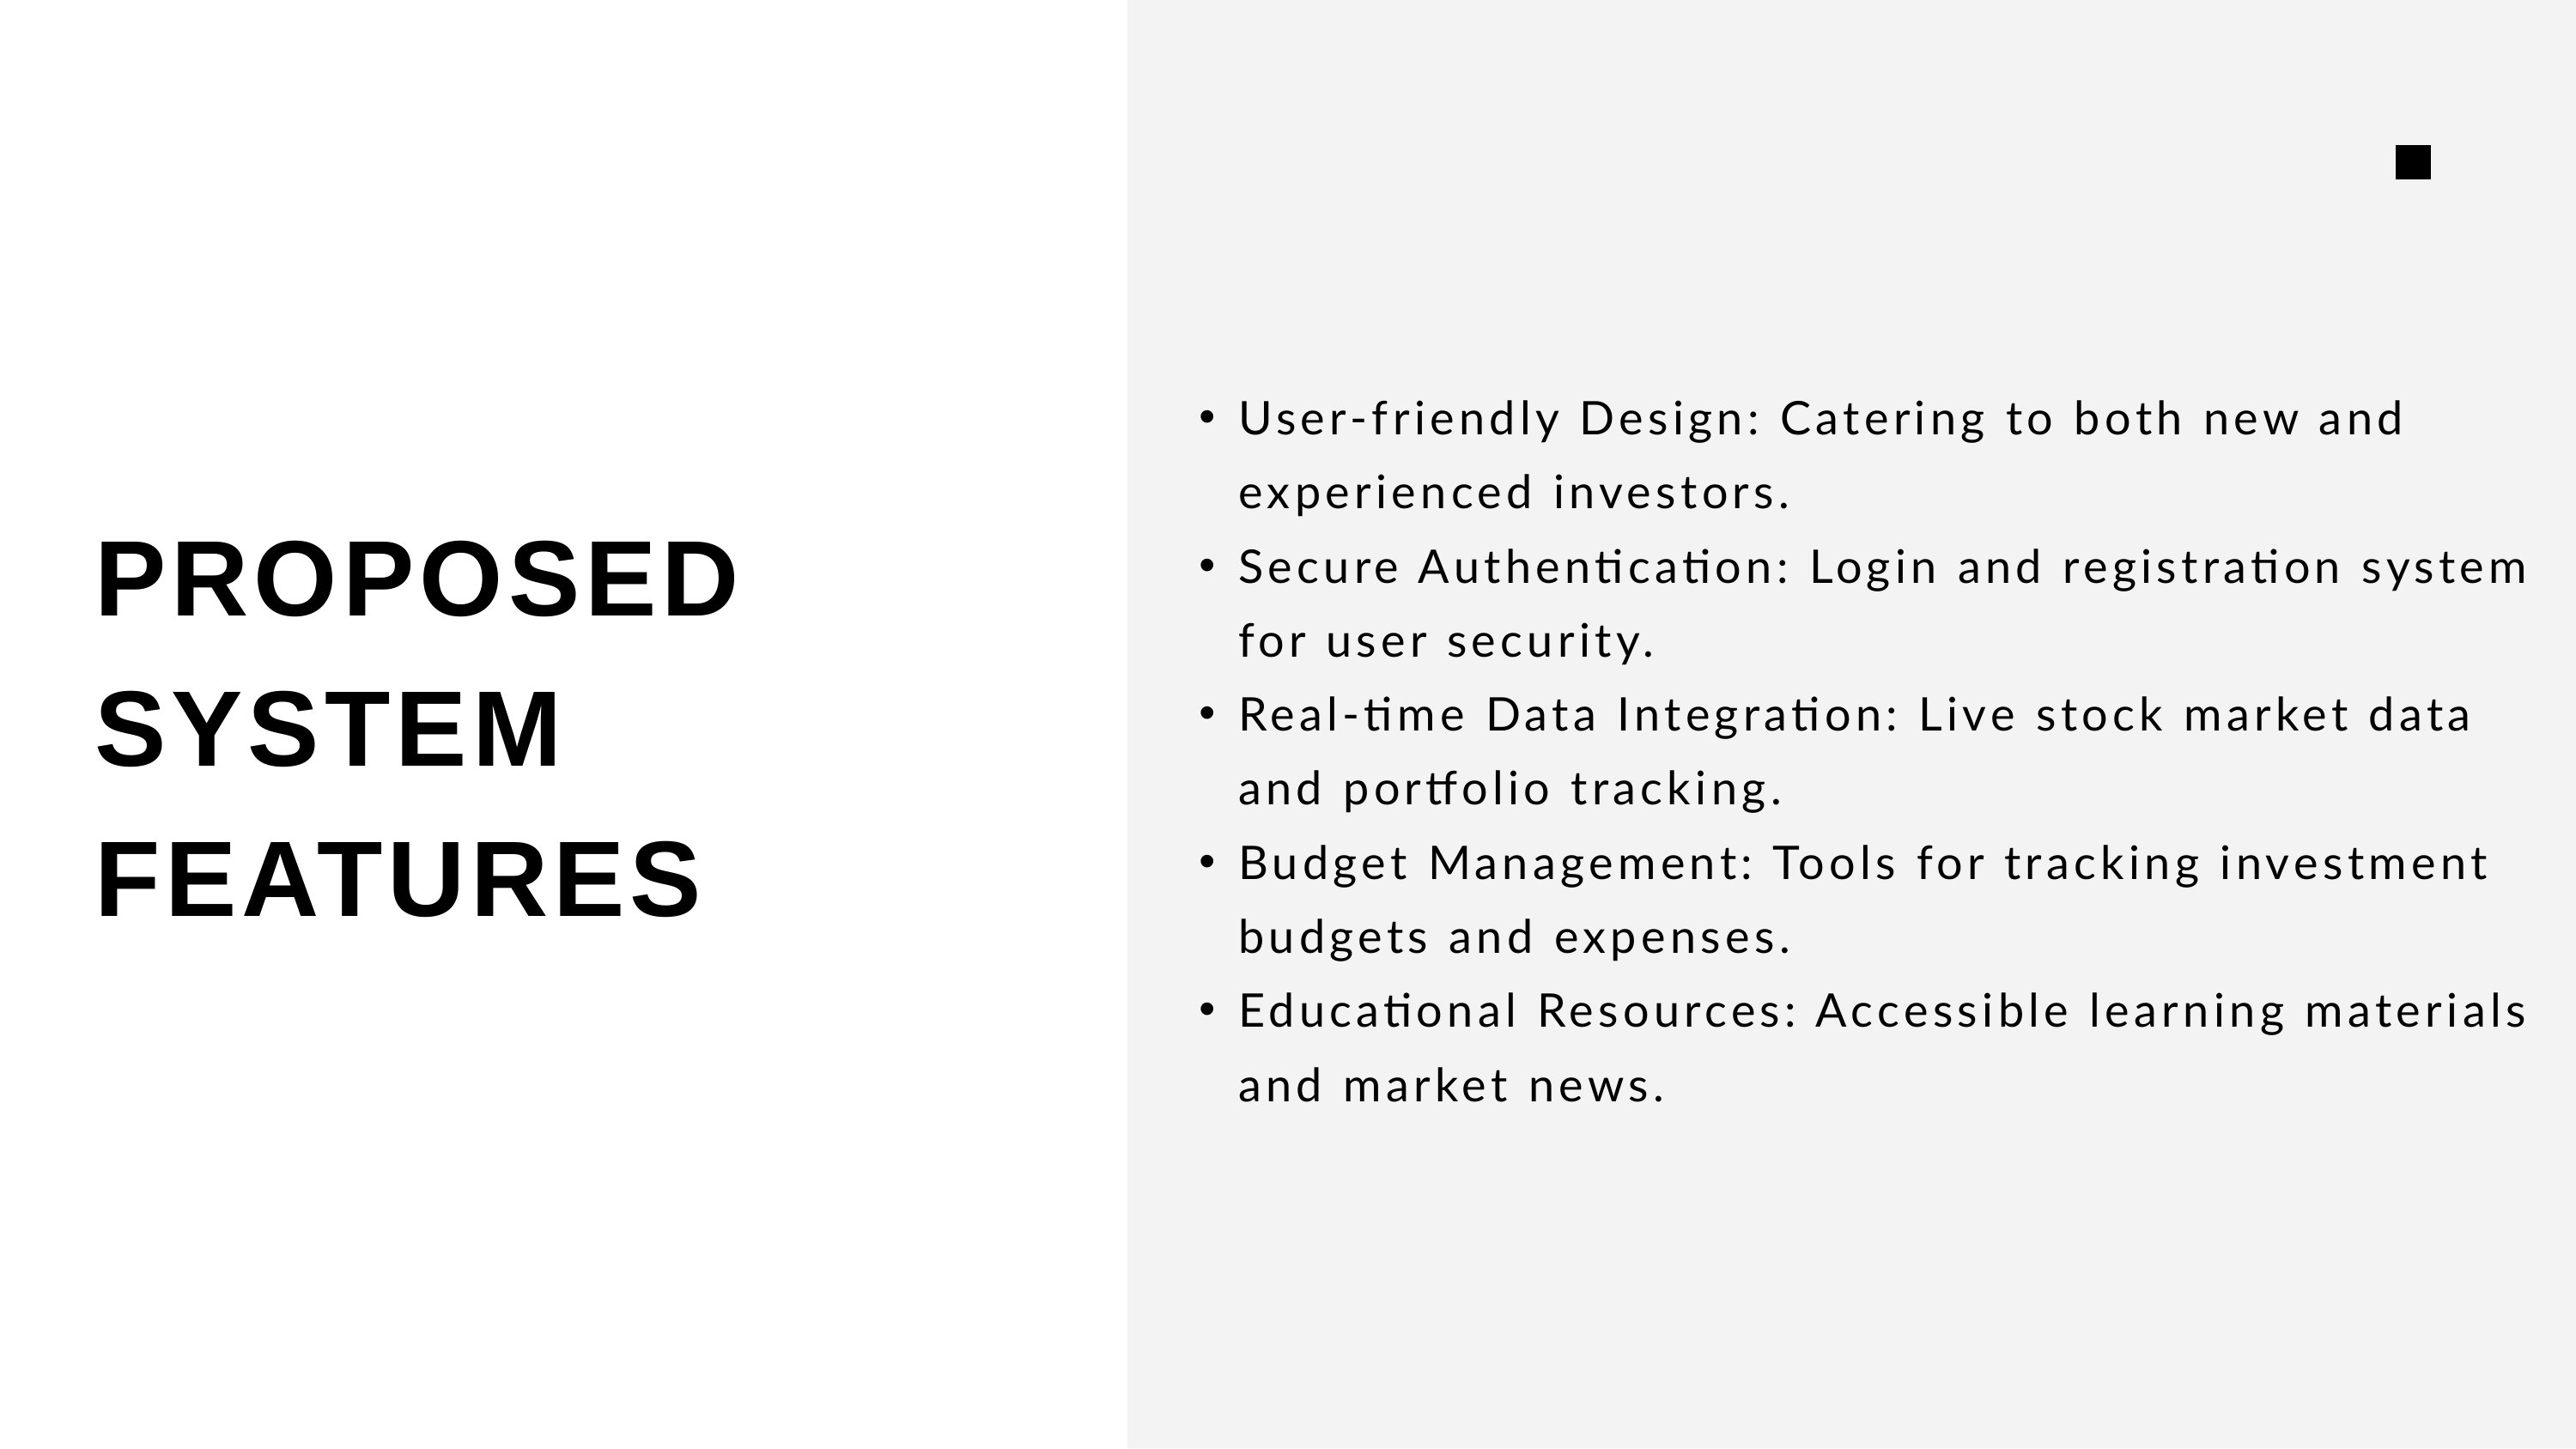

User-friendly Design: Catering to both new and experienced investors.
Secure Authentication: Login and registration system for user security.
Real-time Data Integration: Live stock market data and portfolio tracking.
Budget Management: Tools for tracking investment budgets and expenses.
Educational Resources: Accessible learning materials and market news.

PROPOSED SYSTEM FEATURES